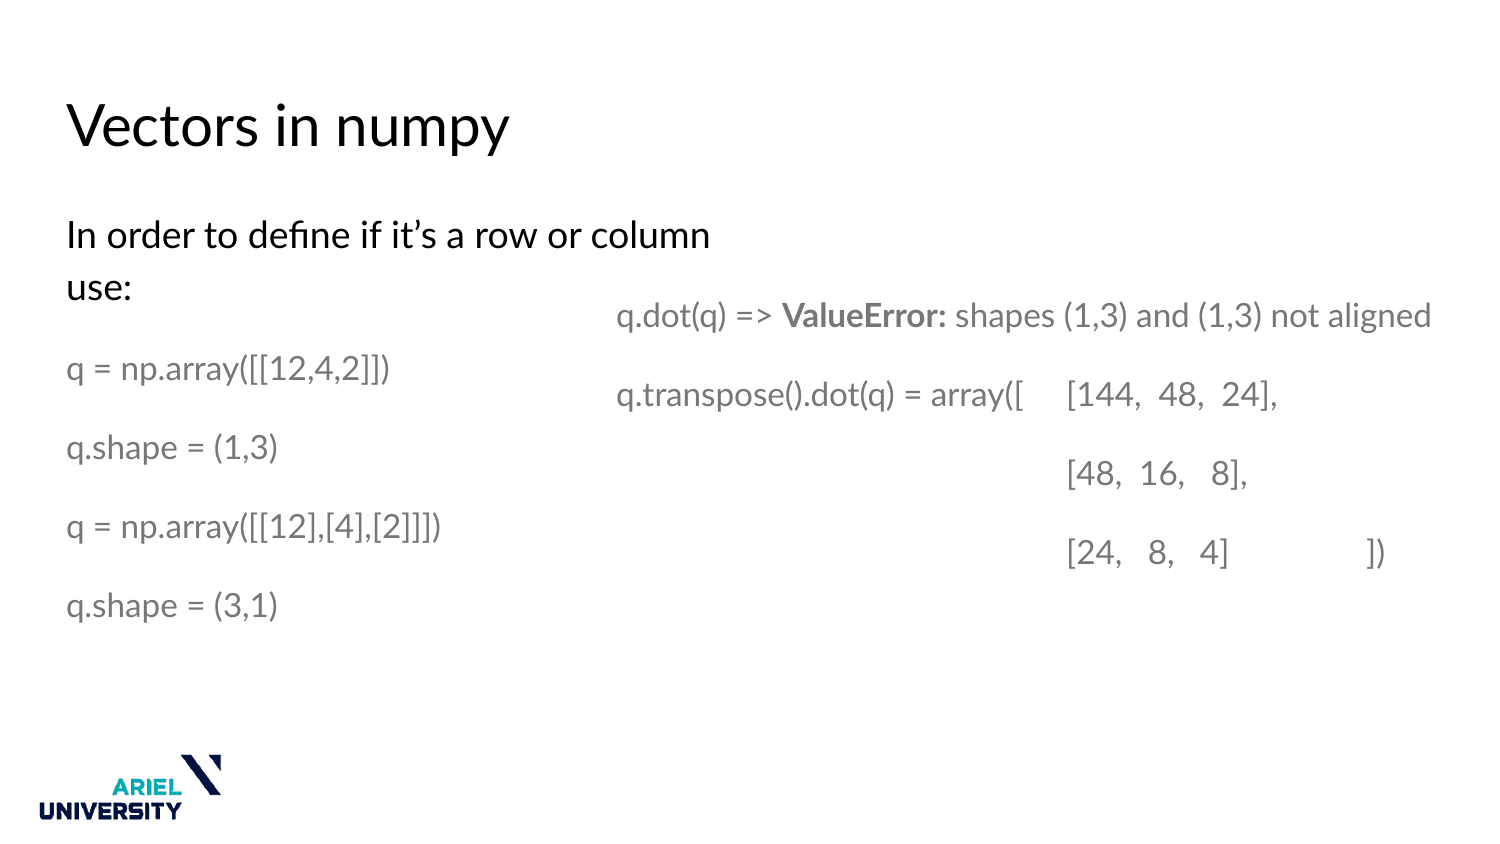

# Vectors in numpy
In order to define if it’s a row or column use:
q = np.array([[12,4,2]])
q.shape = (1,3)
q = np.array([[12],[4],[2]]])
q.shape = (3,1)
q.dot(q) => ValueError: shapes (1,3) and (1,3) not aligned
q.transpose().dot(q) = array([	[144,  48,  24],
			[48,  16,   8],
       			[24,   8,   4]	])